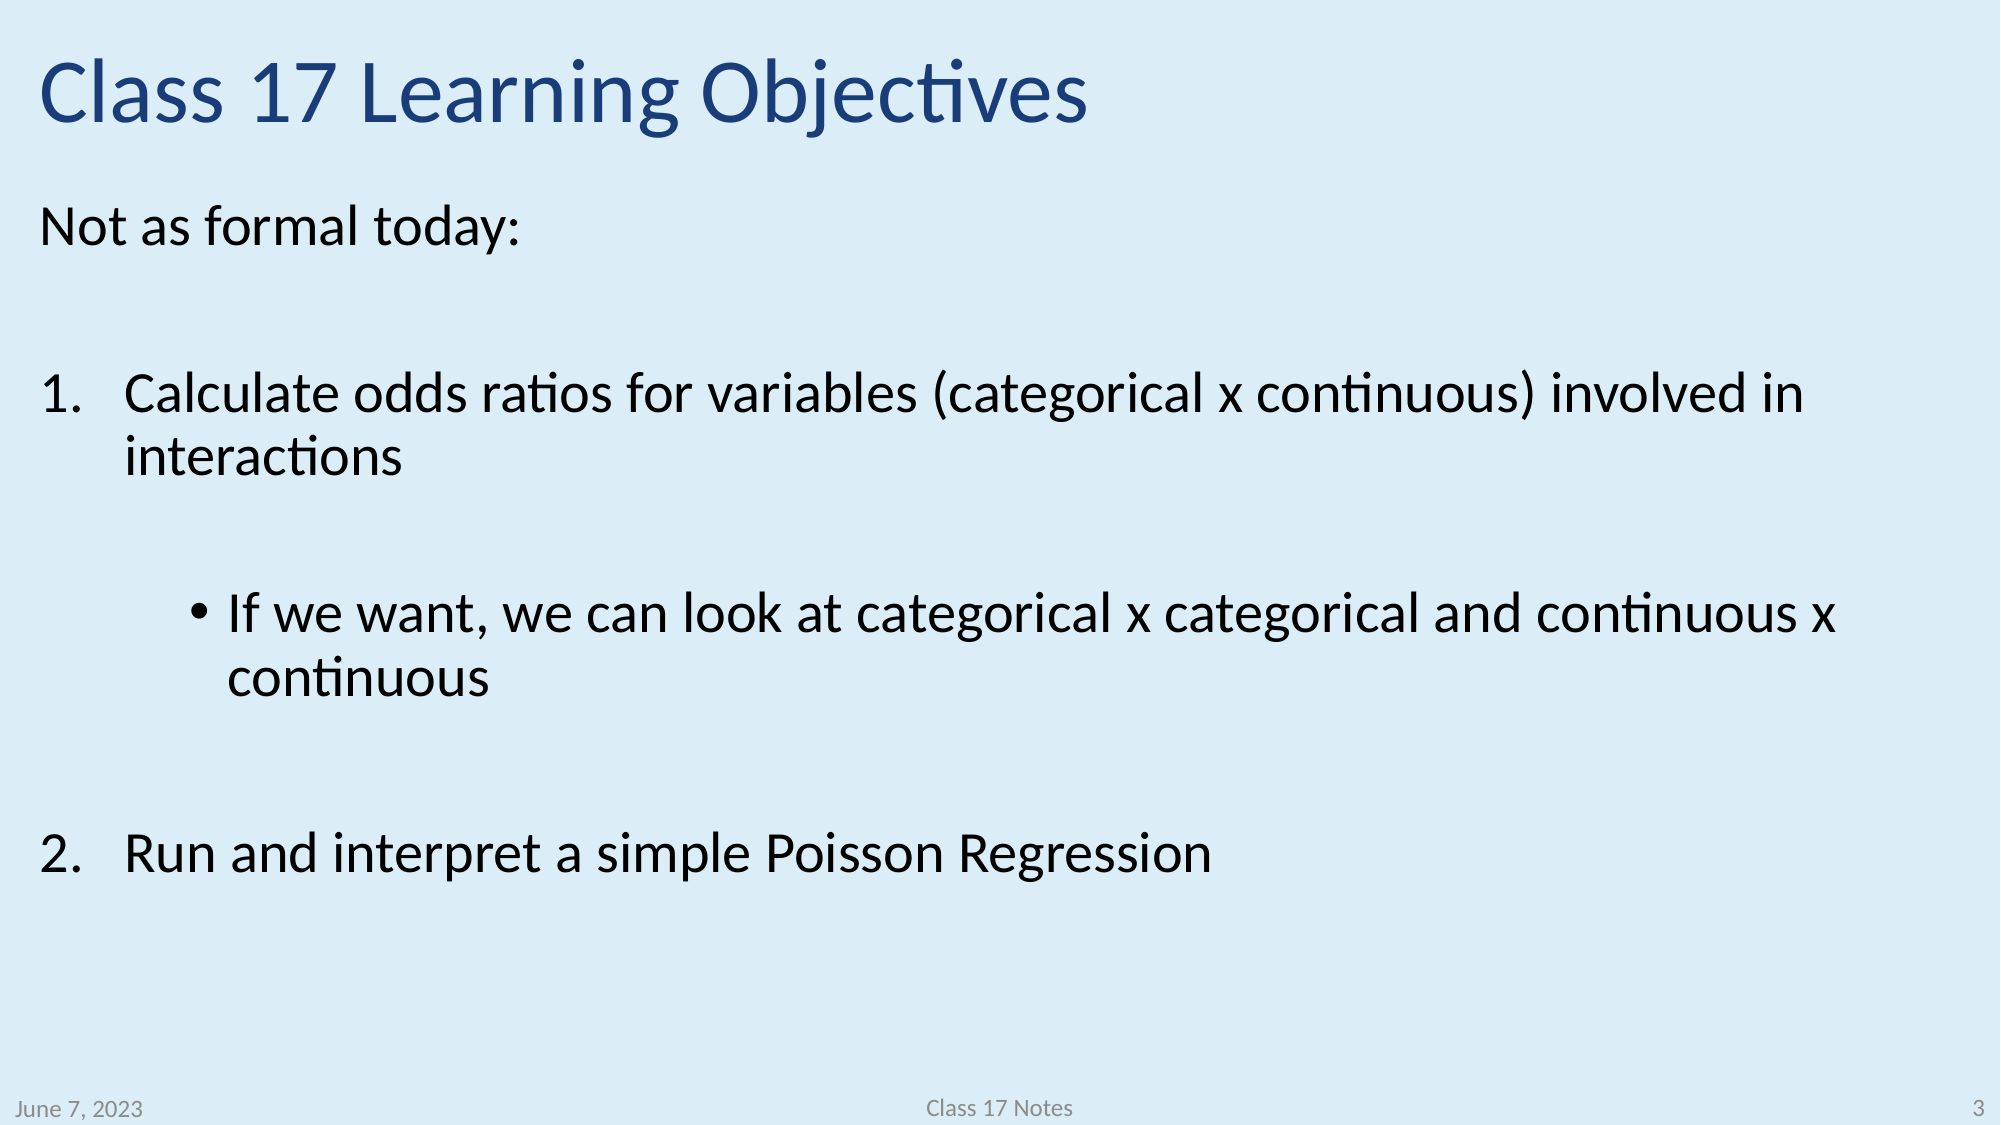

# Class 17 Learning Objectives
Not as formal today:

Calculate odds ratios for variables (categorical x continuous) involved in interactions

If we want, we can look at categorical x categorical and continuous x continuous

Run and interpret a simple Poisson Regression

3
Class 17 Notes
June 7, 2023